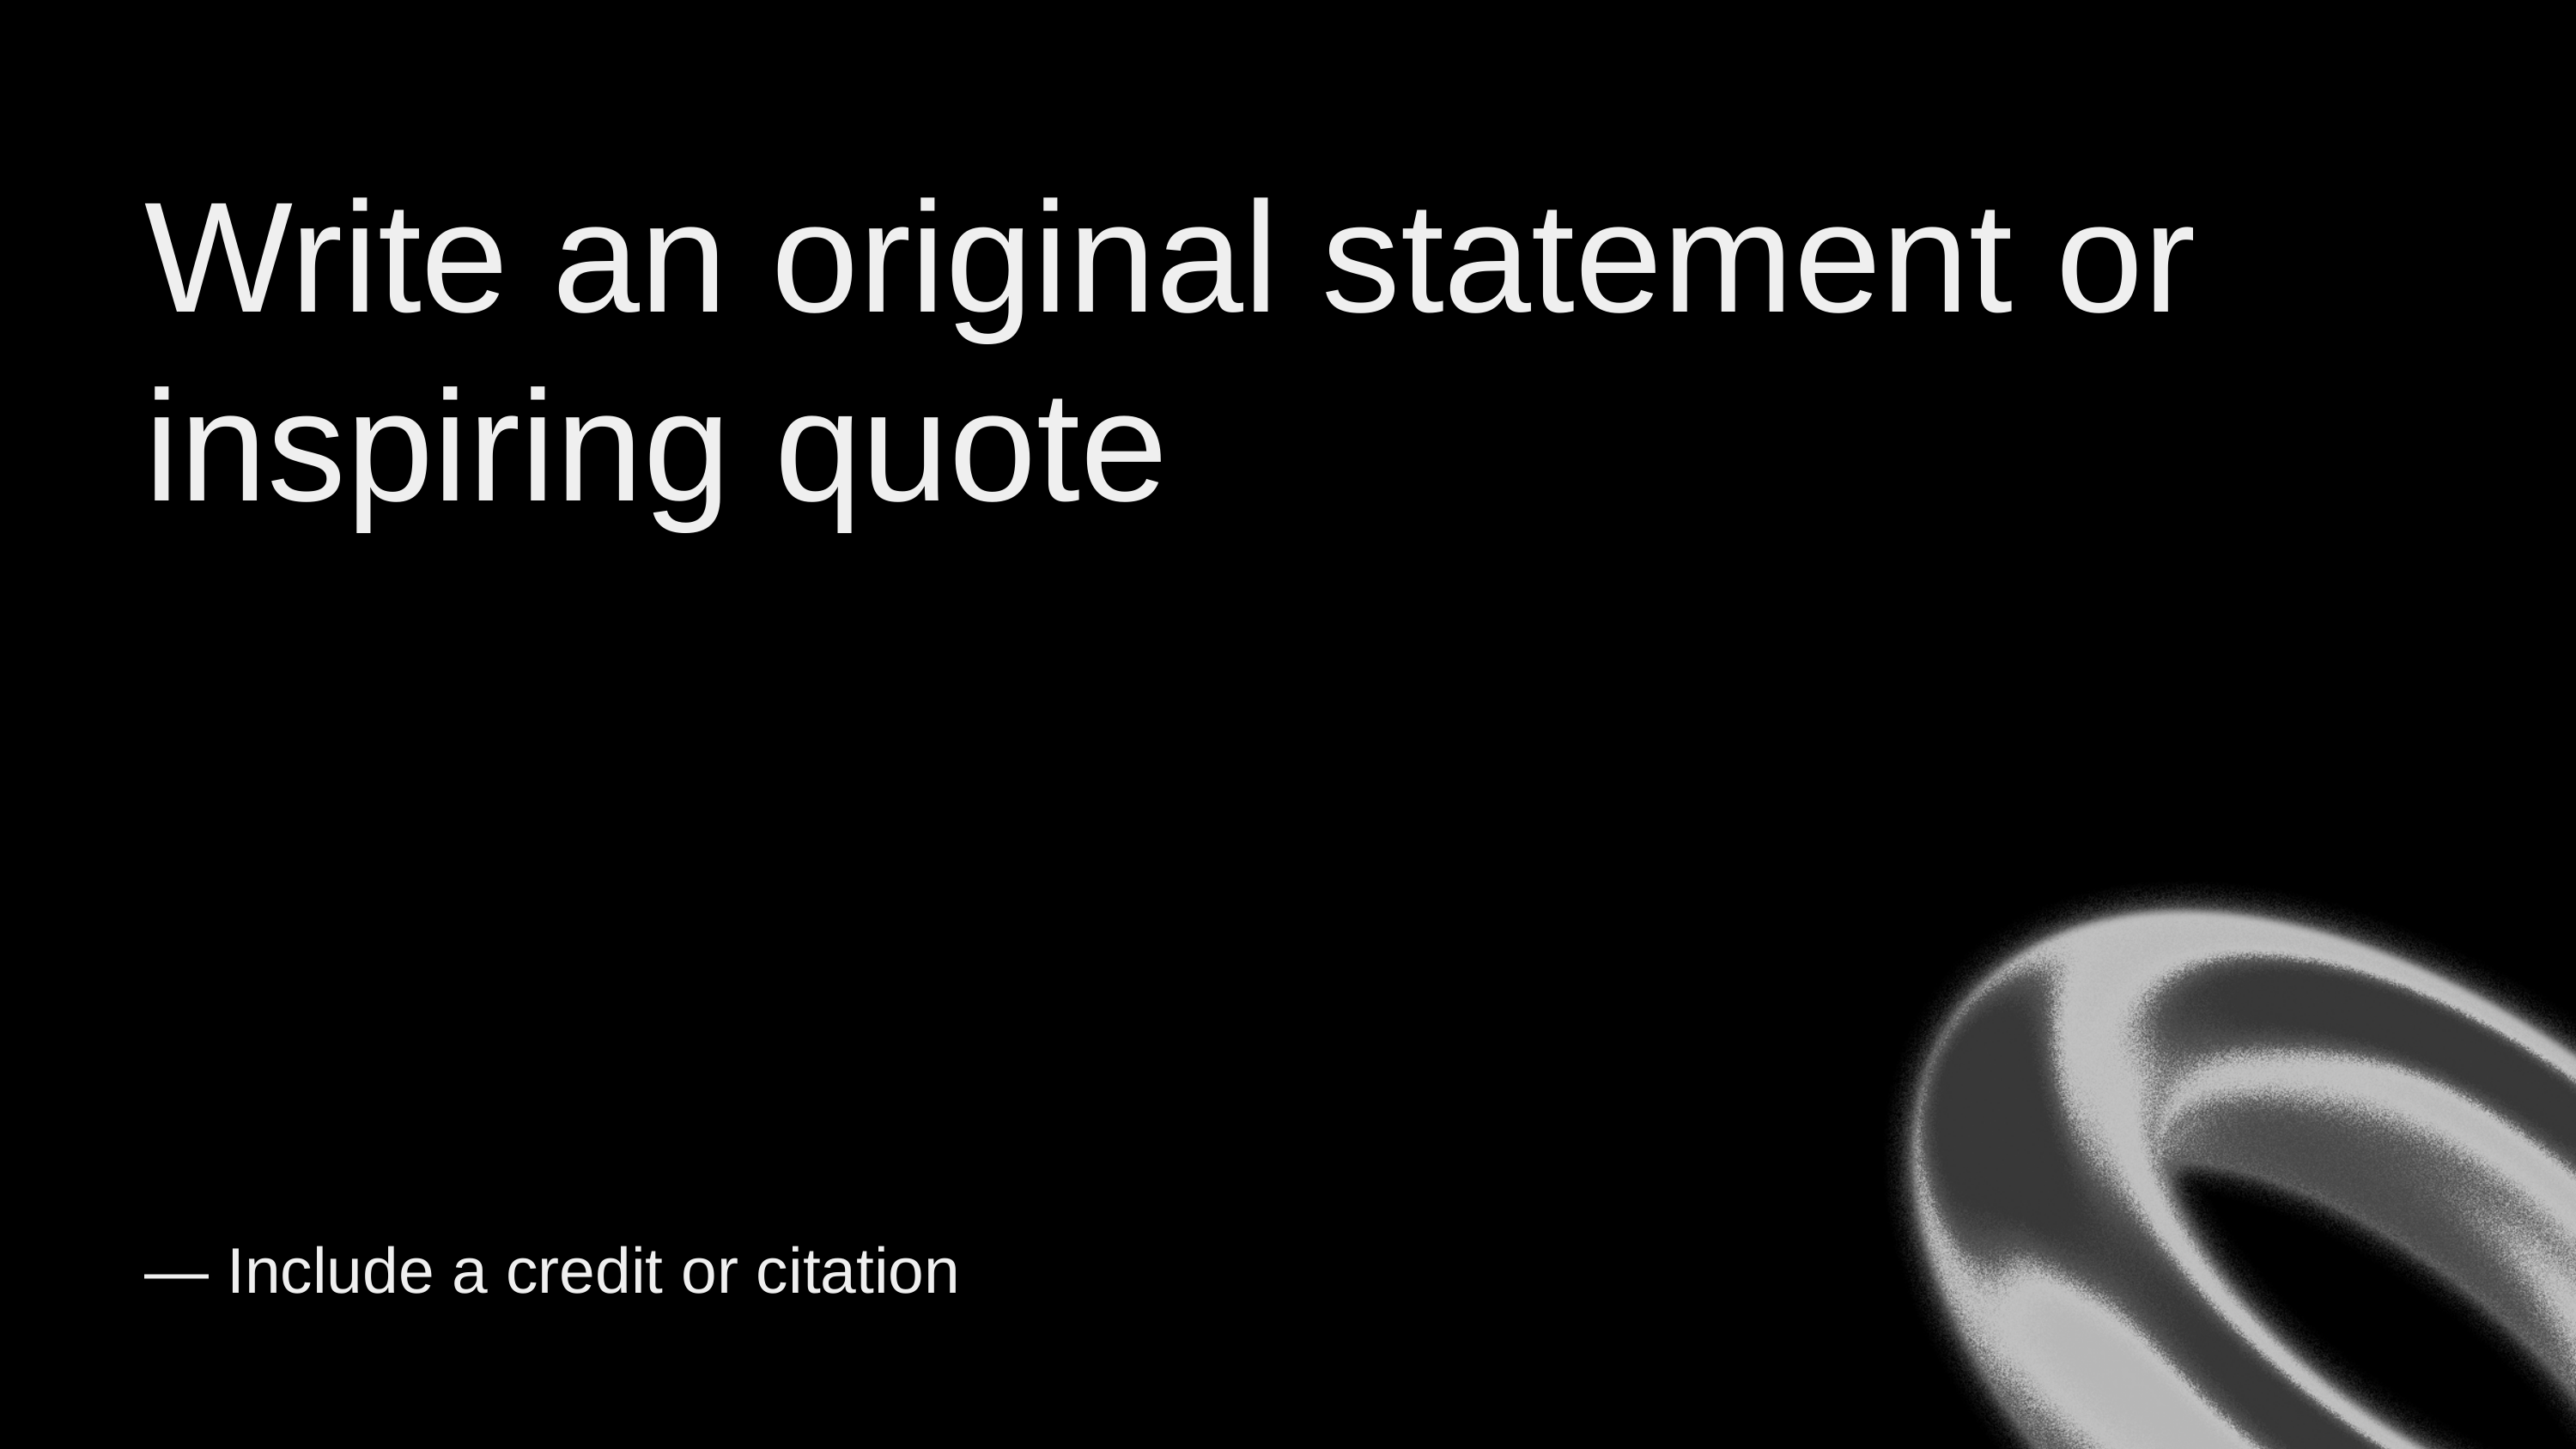

Write an original statement or inspiring quote

— Include a credit or citation